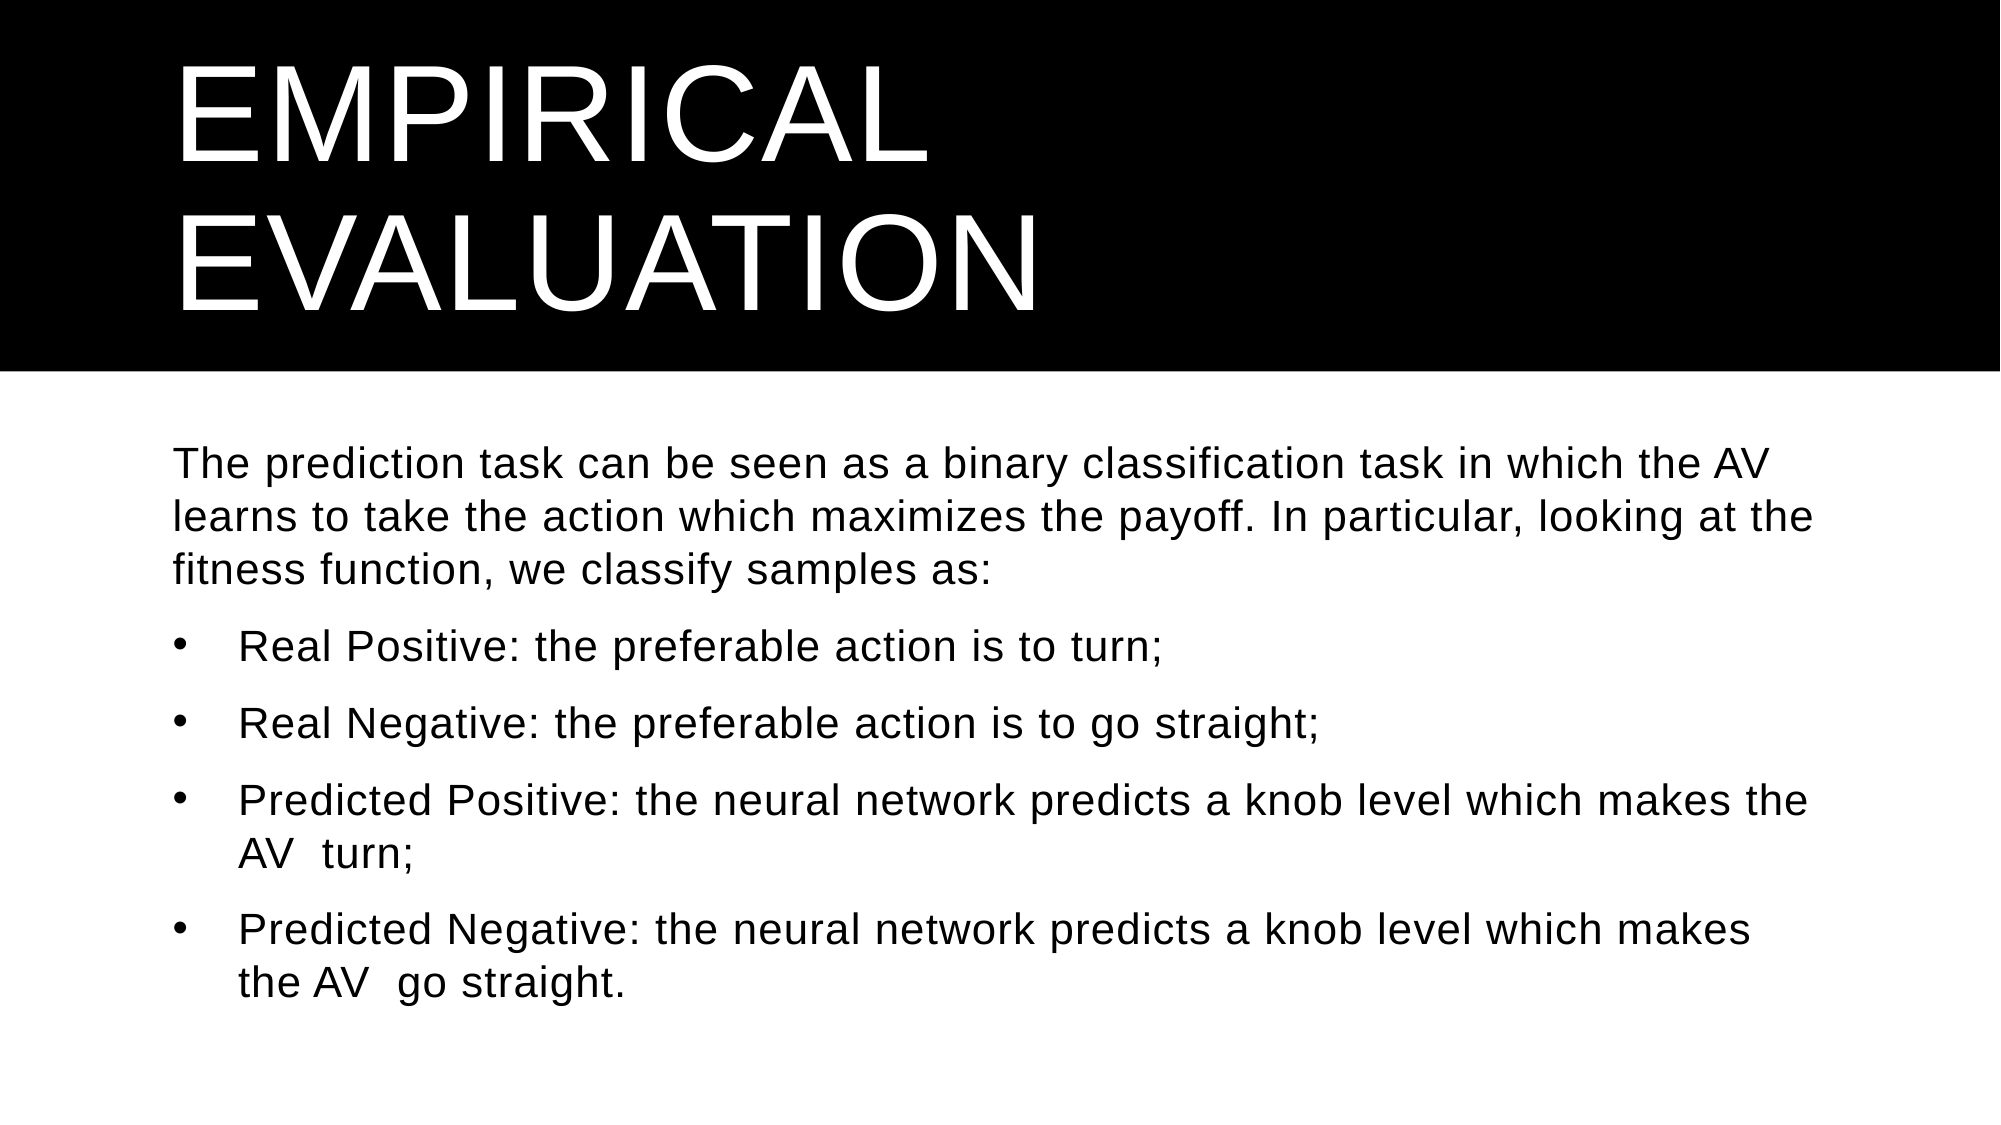

# Empirical evaluation
The prediction task can be seen as a binary classification task in which the AV learns to take the action which maximizes the payoff. In particular, looking at the fitness function, we classify samples as:
Real Positive: the preferable action is to turn;
Real Negative: the preferable action is to go straight;
Predicted Positive: the neural network predicts a knob level which makes the AV  turn;
Predicted Negative: the neural network predicts a knob level which makes the AV  go straight.